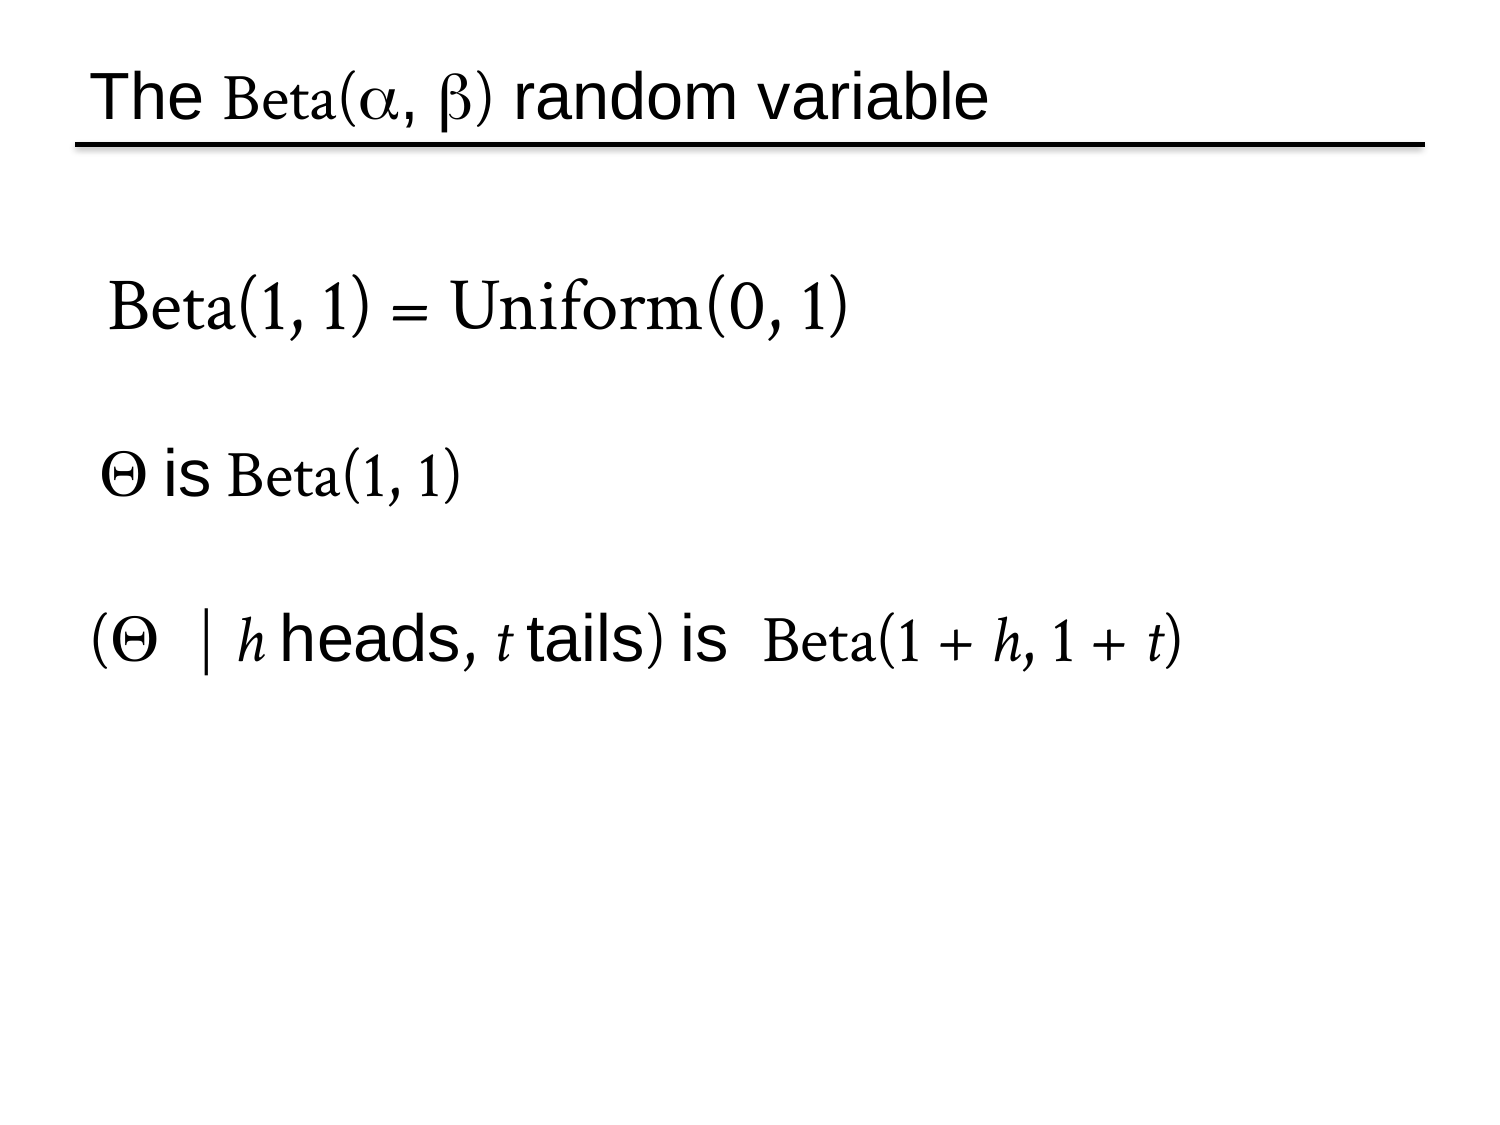

# The Beta(α, β) random variable
Beta(1, 1) = Uniform(0, 1)
Θ is Beta(1, 1)
(Θ | h heads, t tails) is  Beta(1 + h, 1 + t)